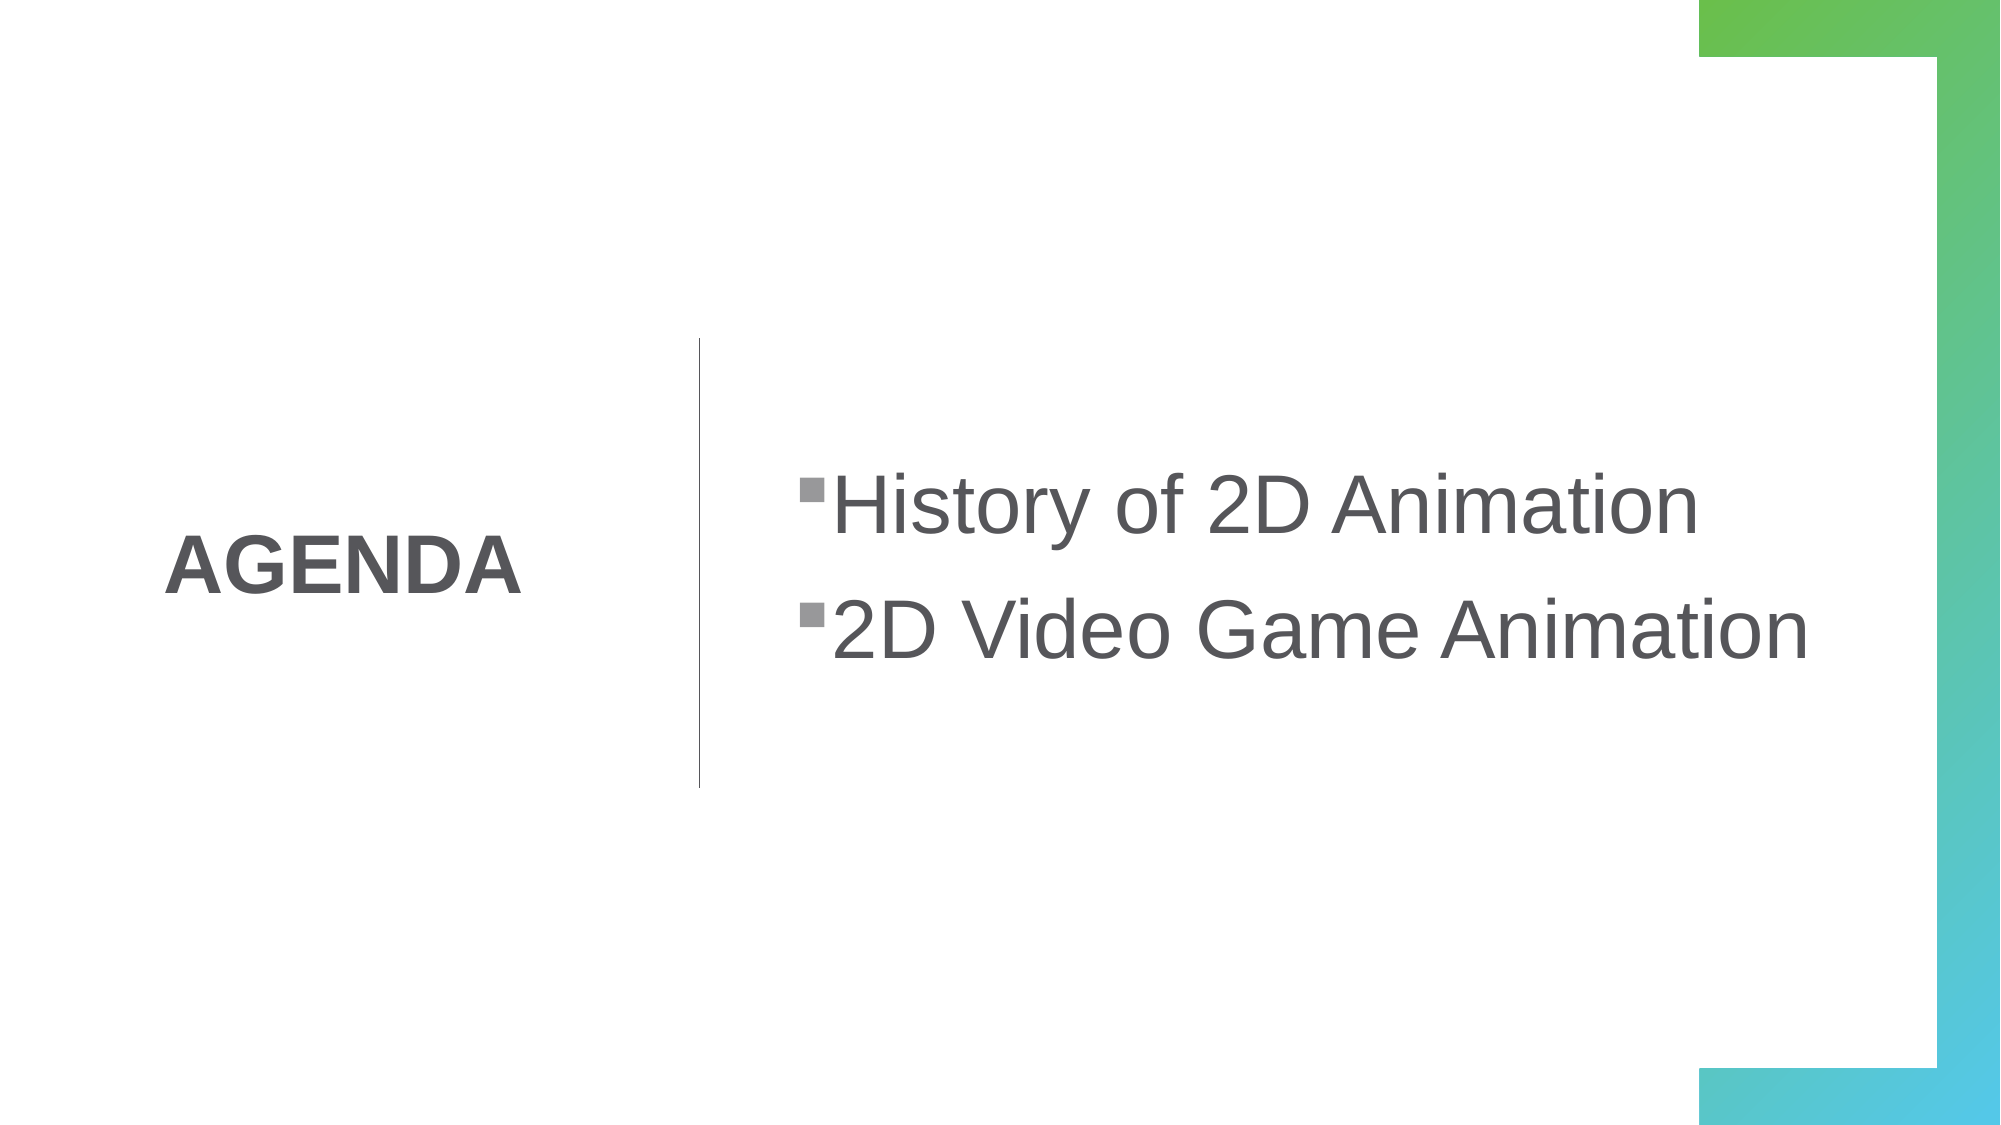

# Agenda
History of 2D Animation
2D Video Game Animation